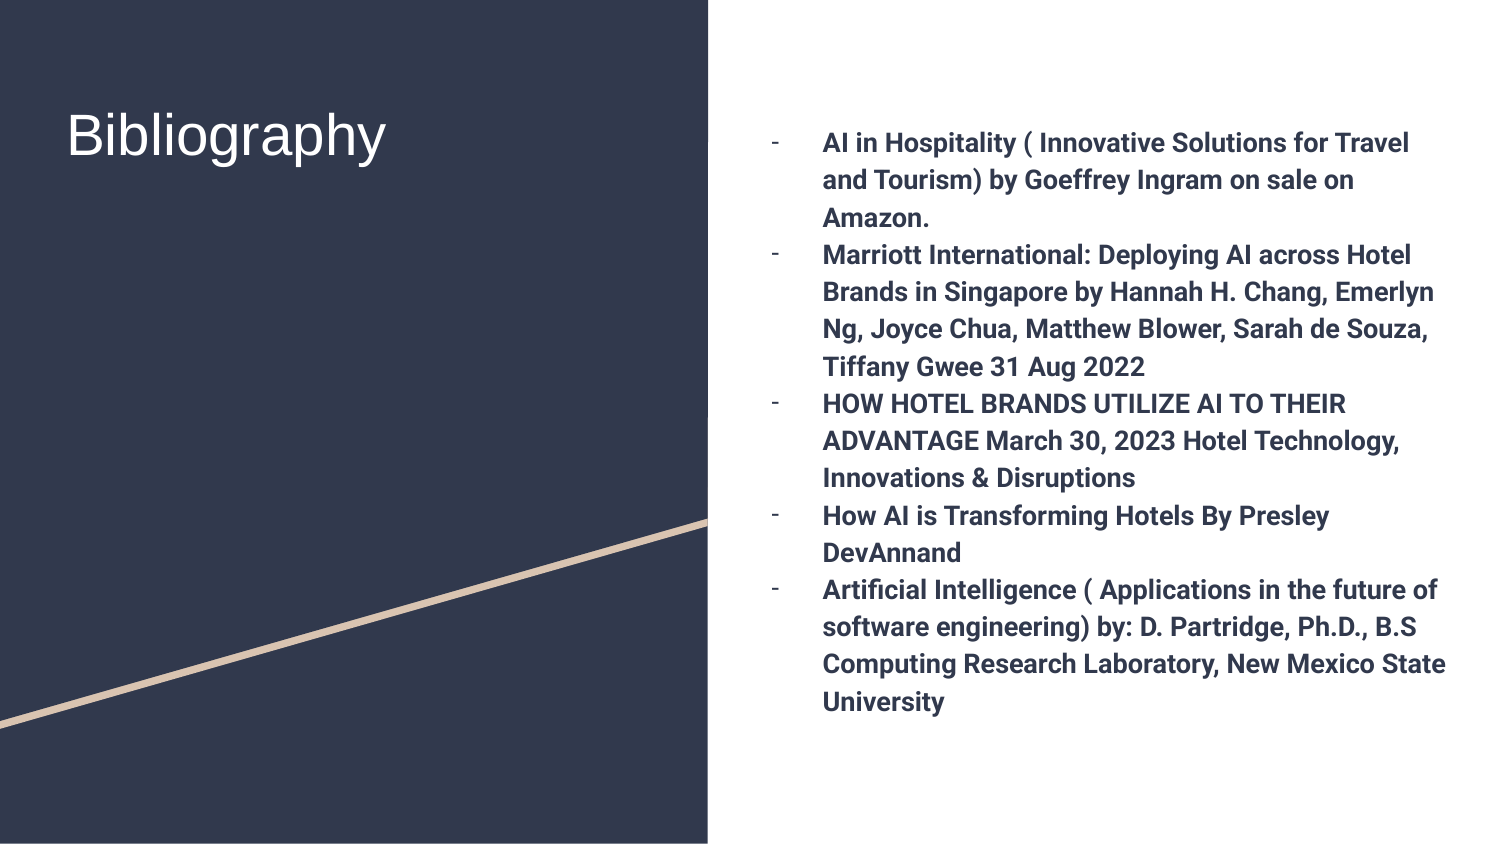

# Bibliography
AI in Hospitality ( Innovative Solutions for Travel and Tourism) by Goeffrey Ingram on sale on Amazon.
Marriott International: Deploying AI across Hotel Brands in Singapore by Hannah H. Chang, Emerlyn Ng, Joyce Chua, Matthew Blower, Sarah de Souza, Tiffany Gwee 31 Aug 2022
HOW HOTEL BRANDS UTILIZE AI TO THEIR ADVANTAGE March 30, 2023 Hotel Technology, Innovations & Disruptions
How AI is Transforming Hotels By Presley DevAnnand
Artificial Intelligence ( Applications in the future of software engineering) by: D. Partridge, Ph.D., B.S Computing Research Laboratory, New Mexico State University